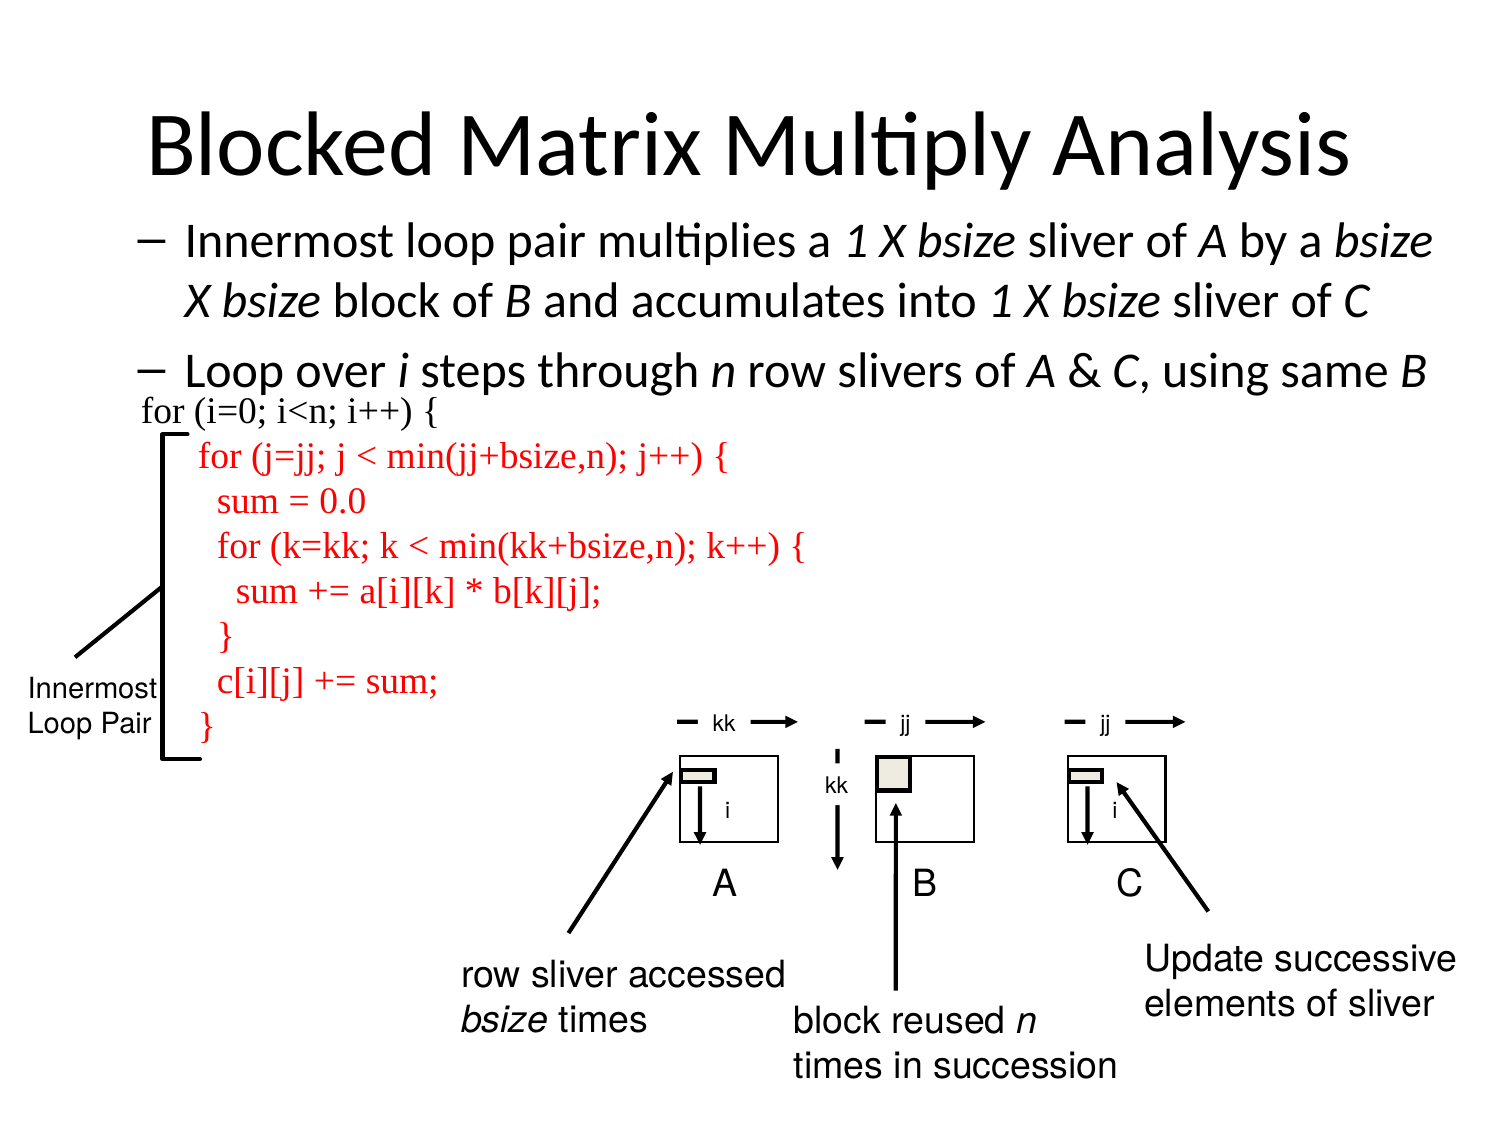

# Blocked Matrix Multiply Analysis
Innermost loop pair multiplies a 1 X bsize sliver of A by a bsize X bsize block of B and accumulates into 1 X bsize sliver of C
Loop over i steps through n row slivers of A & C, using same B
for (i=0; i<n; i++) {
      for (j=jj; j < min(jj+bsize,n); j++) {
        sum = 0.0
        for (k=kk; k < min(kk+bsize,n); k++) {
          sum += a[i][k] * b[k][j];
        }
        c[i][j] += sum;
      }

Innermost
Loop Pair
kk

jj

jj

kk

i
i

A
B
C
Update successive
elements of sliver
row sliver accessed
bsize times
block reused n times in succession